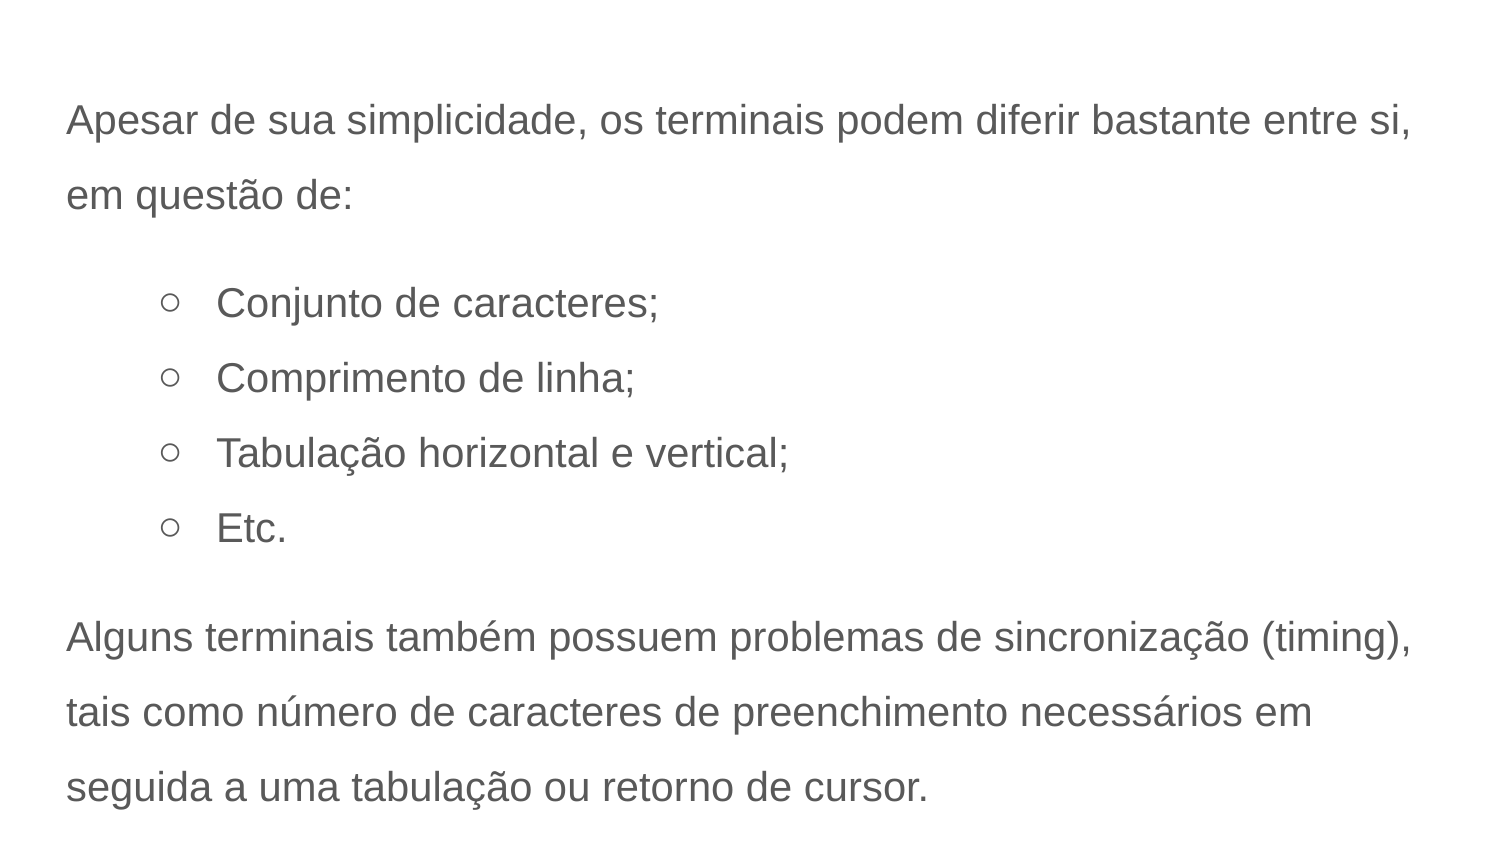

Apesar de sua simplicidade, os terminais podem diferir bastante entre si, em questão de:
Conjunto de caracteres;
Comprimento de linha;
Tabulação horizontal e vertical;
Etc.
Alguns terminais também possuem problemas de sincronização (timing), tais como número de caracteres de preenchimento necessários em seguida a uma tabulação ou retorno de cursor.